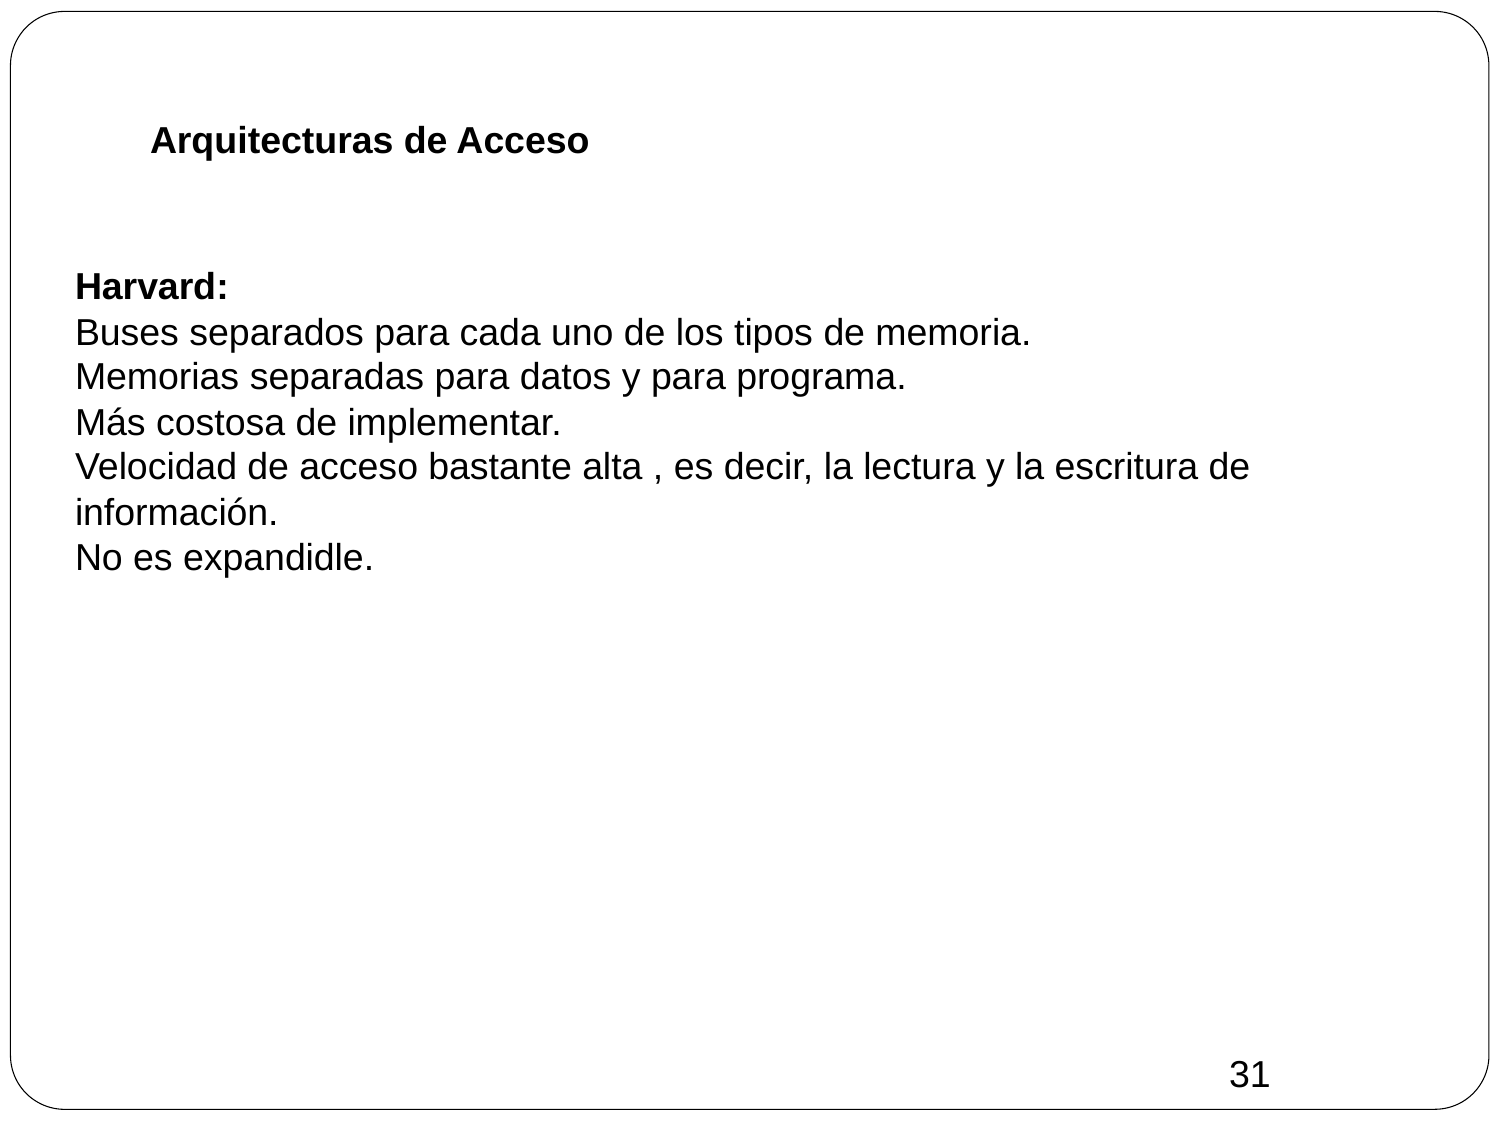

# Arquitecturas de Acceso
Harvard:
Buses separados para cada uno de los tipos de memoria.
Memorias separadas para datos y para programa.
Más costosa de implementar.
Velocidad de acceso bastante alta , es decir, la lectura y la escritura de información.
No es expandidle.
31